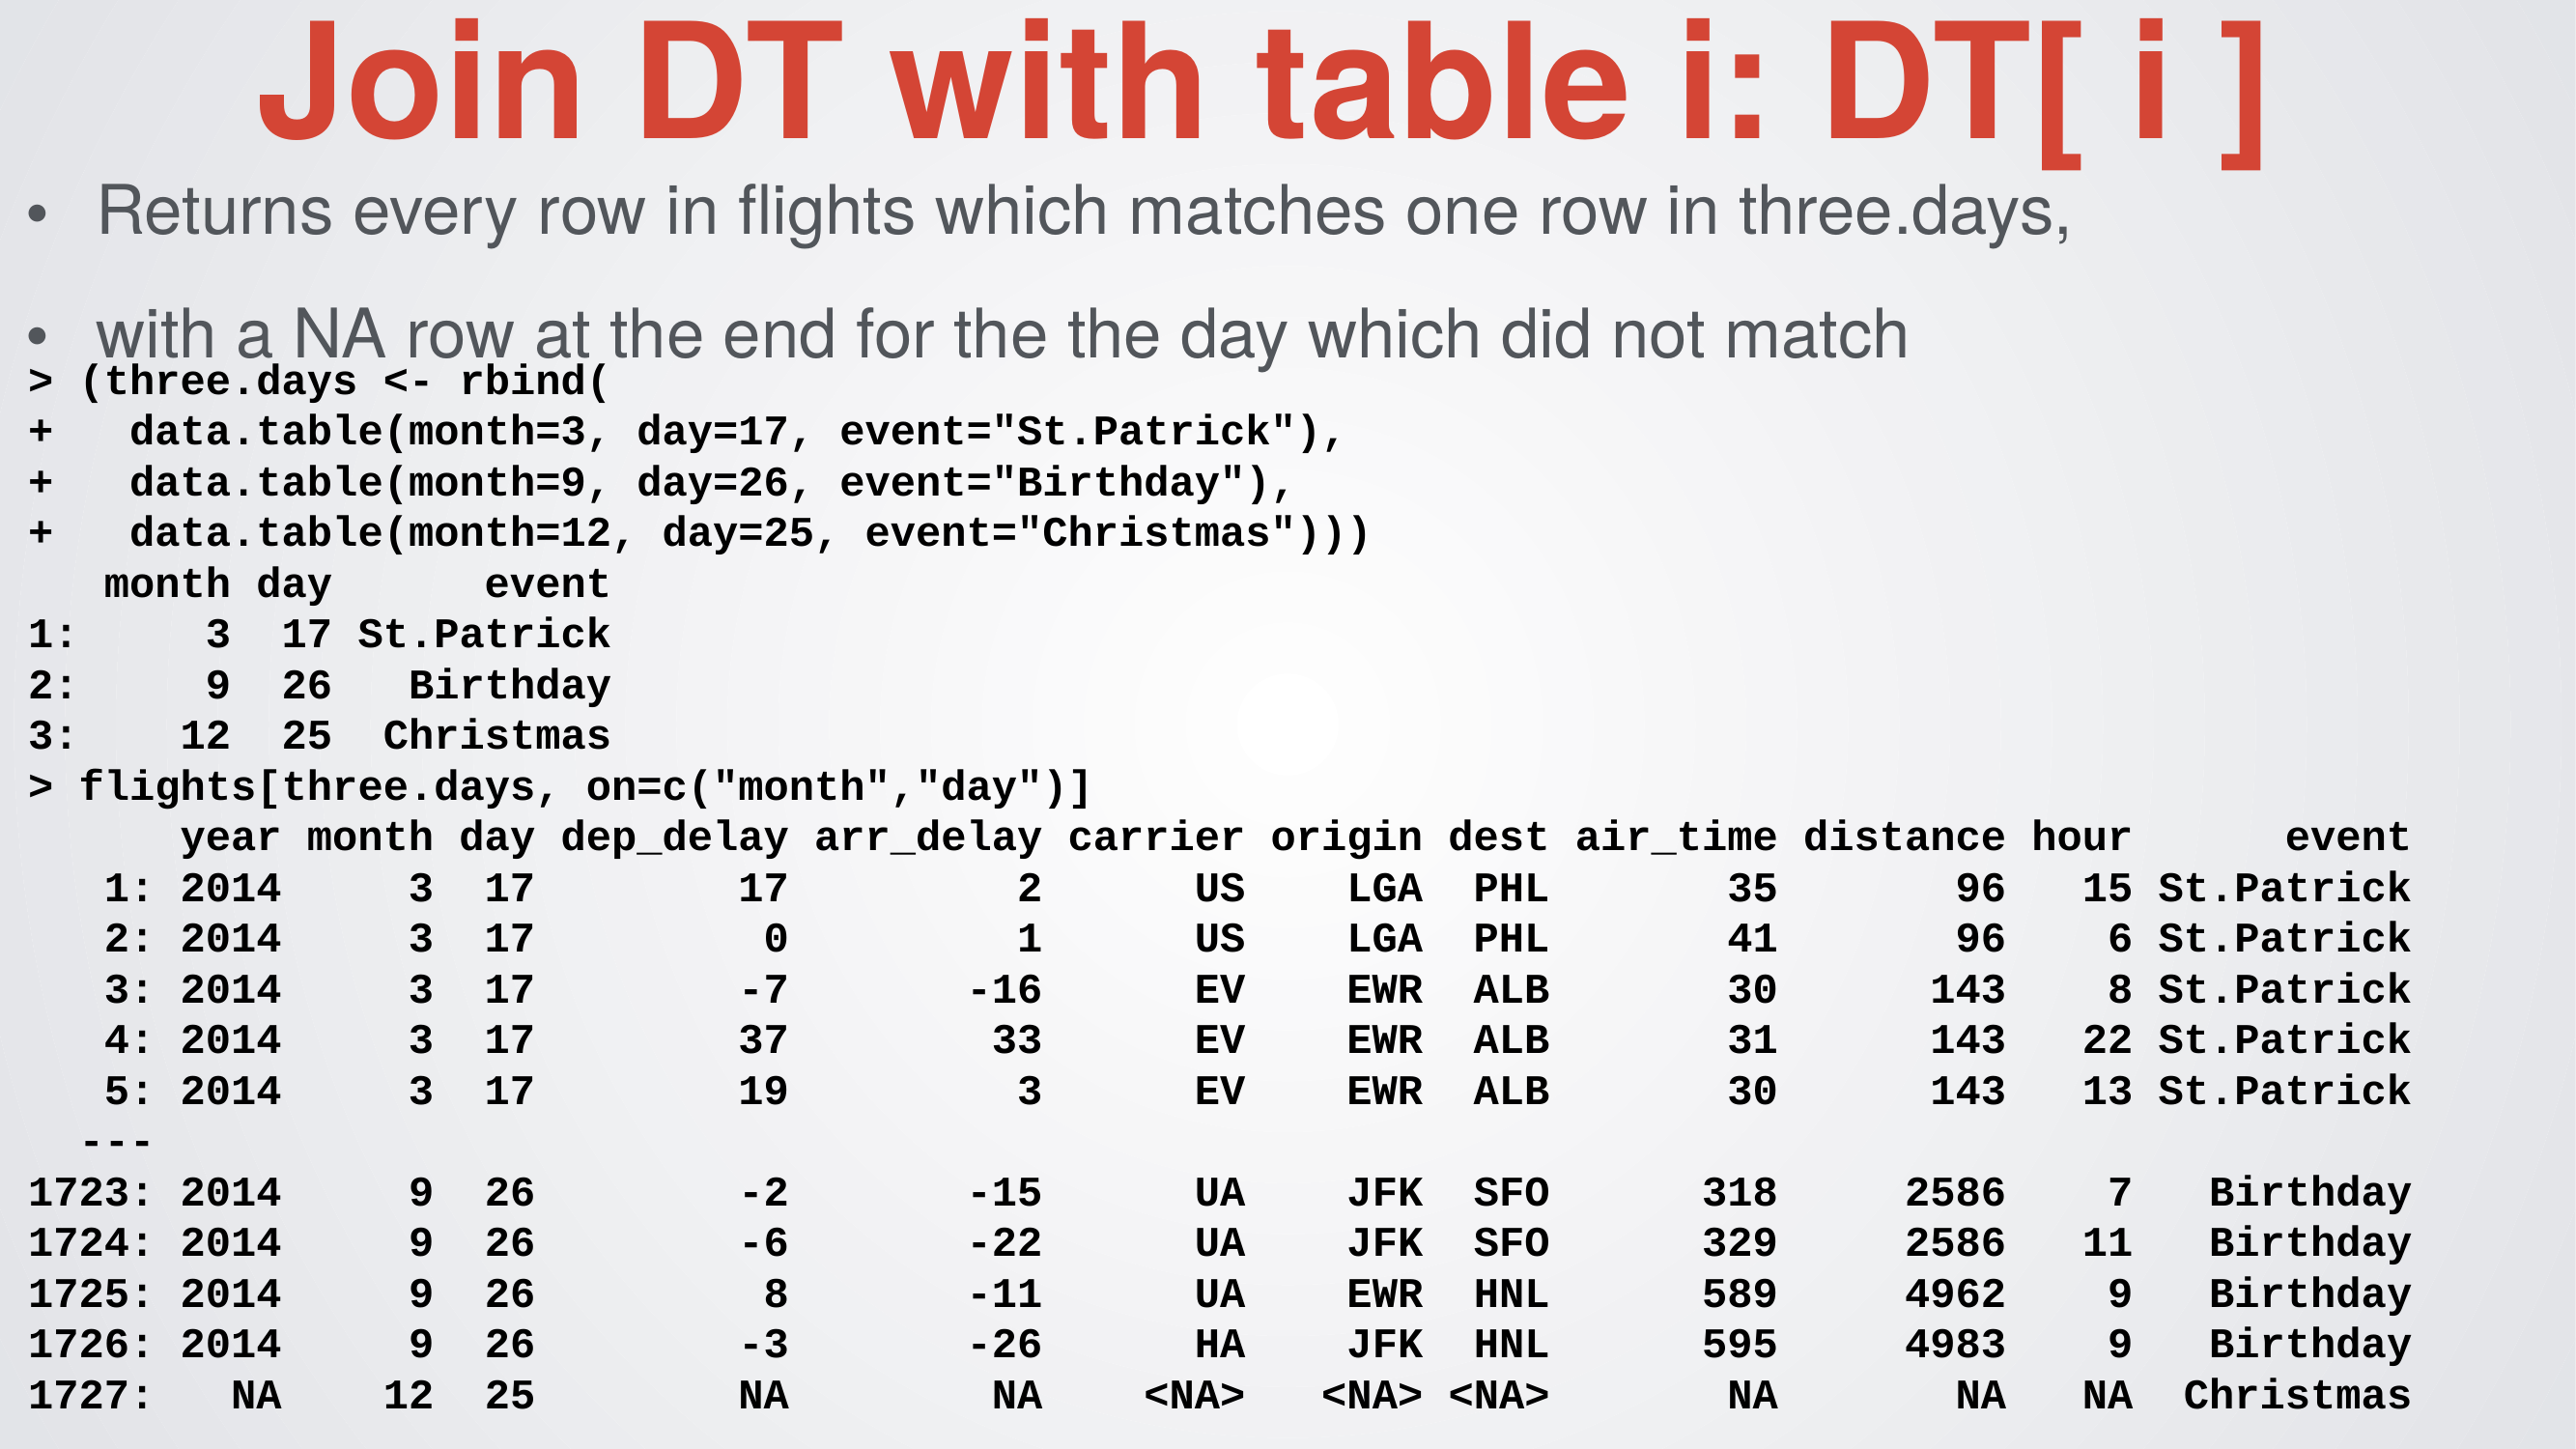

Join DT with table i: DT[ i ]
Returns every row in flights which matches one row in three.days,
with a NA row at the end for the the day which did not match
> (three.days <- rbind(
+   data.table(month=3, day=17, event="St.Patrick"),
+   data.table(month=9, day=26, event="Birthday"),
+   data.table(month=12, day=25, event="Christmas")))
   month day      event
1:     3  17 St.Patrick
2:     9  26   Birthday
3:    12  25  Christmas
> flights[three.days, on=c("month","day")]
      year month day dep_delay arr_delay carrier origin dest air_time distance hour      event
   1: 2014     3  17        17         2      US    LGA  PHL       35       96   15 St.Patrick
   2: 2014     3  17         0         1      US    LGA  PHL       41       96    6 St.Patrick
   3: 2014     3  17        -7       -16      EV    EWR  ALB       30      143    8 St.Patrick
   4: 2014     3  17        37        33      EV    EWR  ALB       31      143   22 St.Patrick
   5: 2014     3  17        19         3      EV    EWR  ALB       30      143   13 St.Patrick
  ---
1723: 2014     9  26        -2       -15      UA    JFK  SFO      318     2586    7   Birthday
1724: 2014     9  26        -6       -22      UA    JFK  SFO      329     2586   11   Birthday
1725: 2014     9  26         8       -11      UA    EWR  HNL      589     4962    9   Birthday
1726: 2014     9  26        -3       -26      HA    JFK  HNL      595     4983    9   Birthday
1727:   NA    12  25        NA        NA    <NA>   <NA> <NA>       NA       NA   NA  Christmas